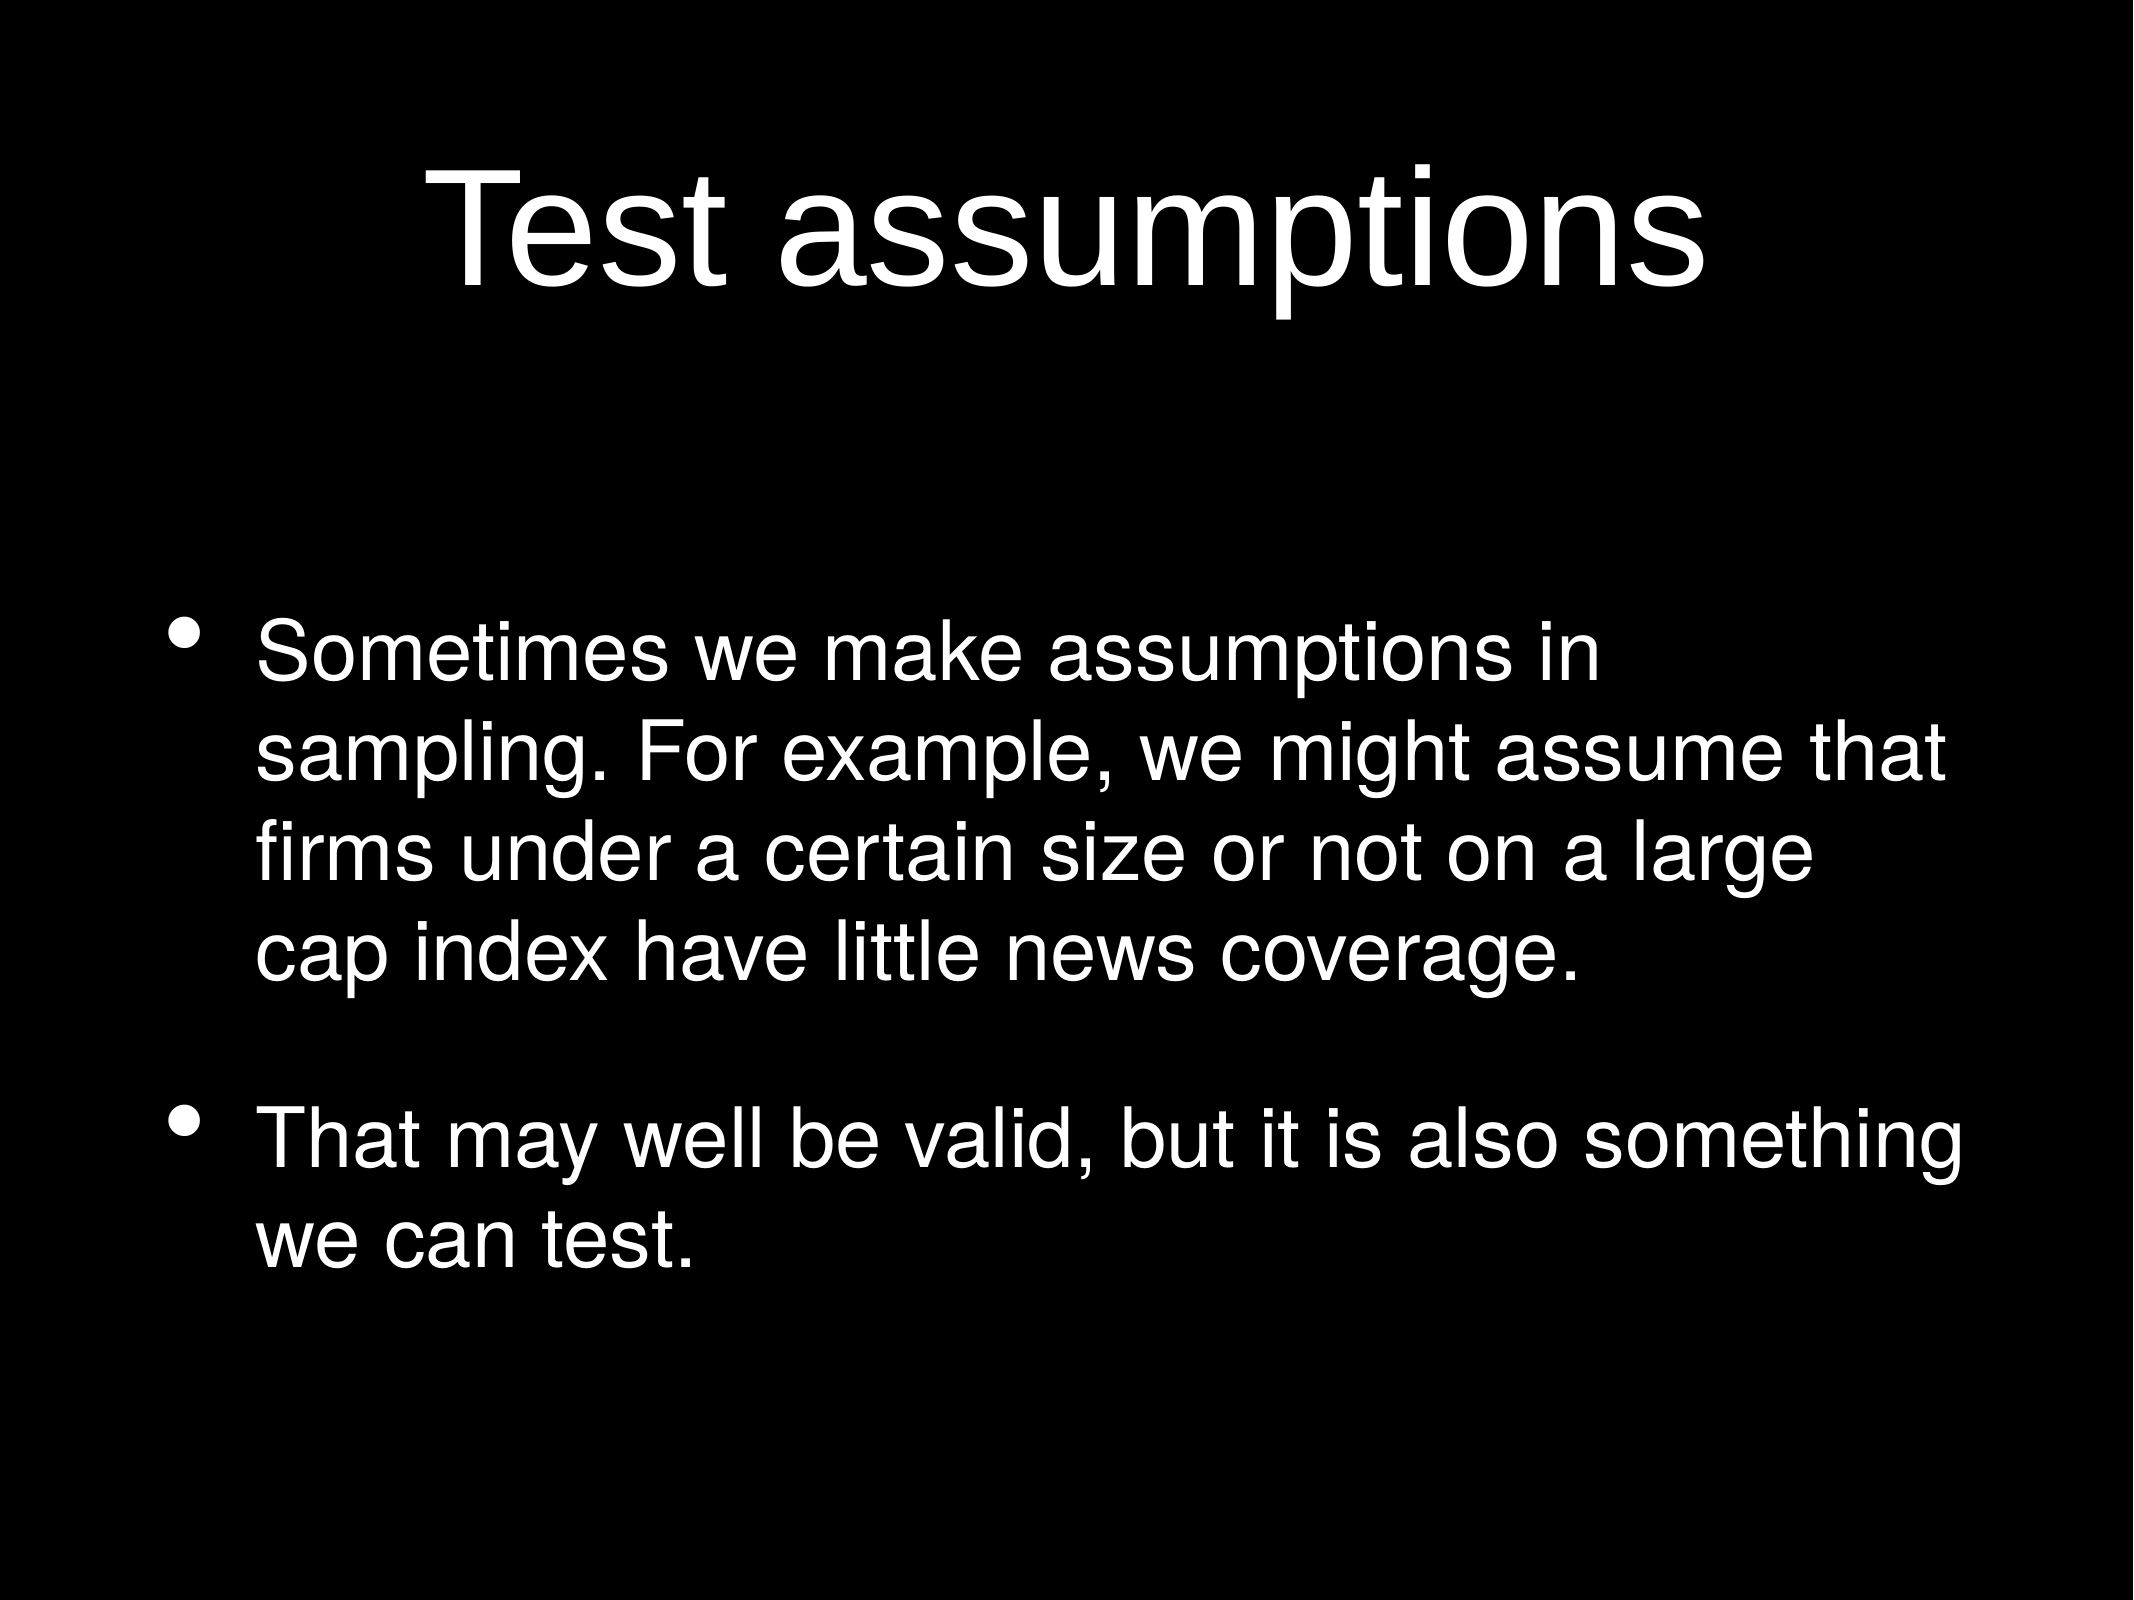

# Test assumptions
Sometimes we make assumptions in sampling. For example, we might assume that firms under a certain size or not on a large cap index have little news coverage.
That may well be valid, but it is also something we can test.